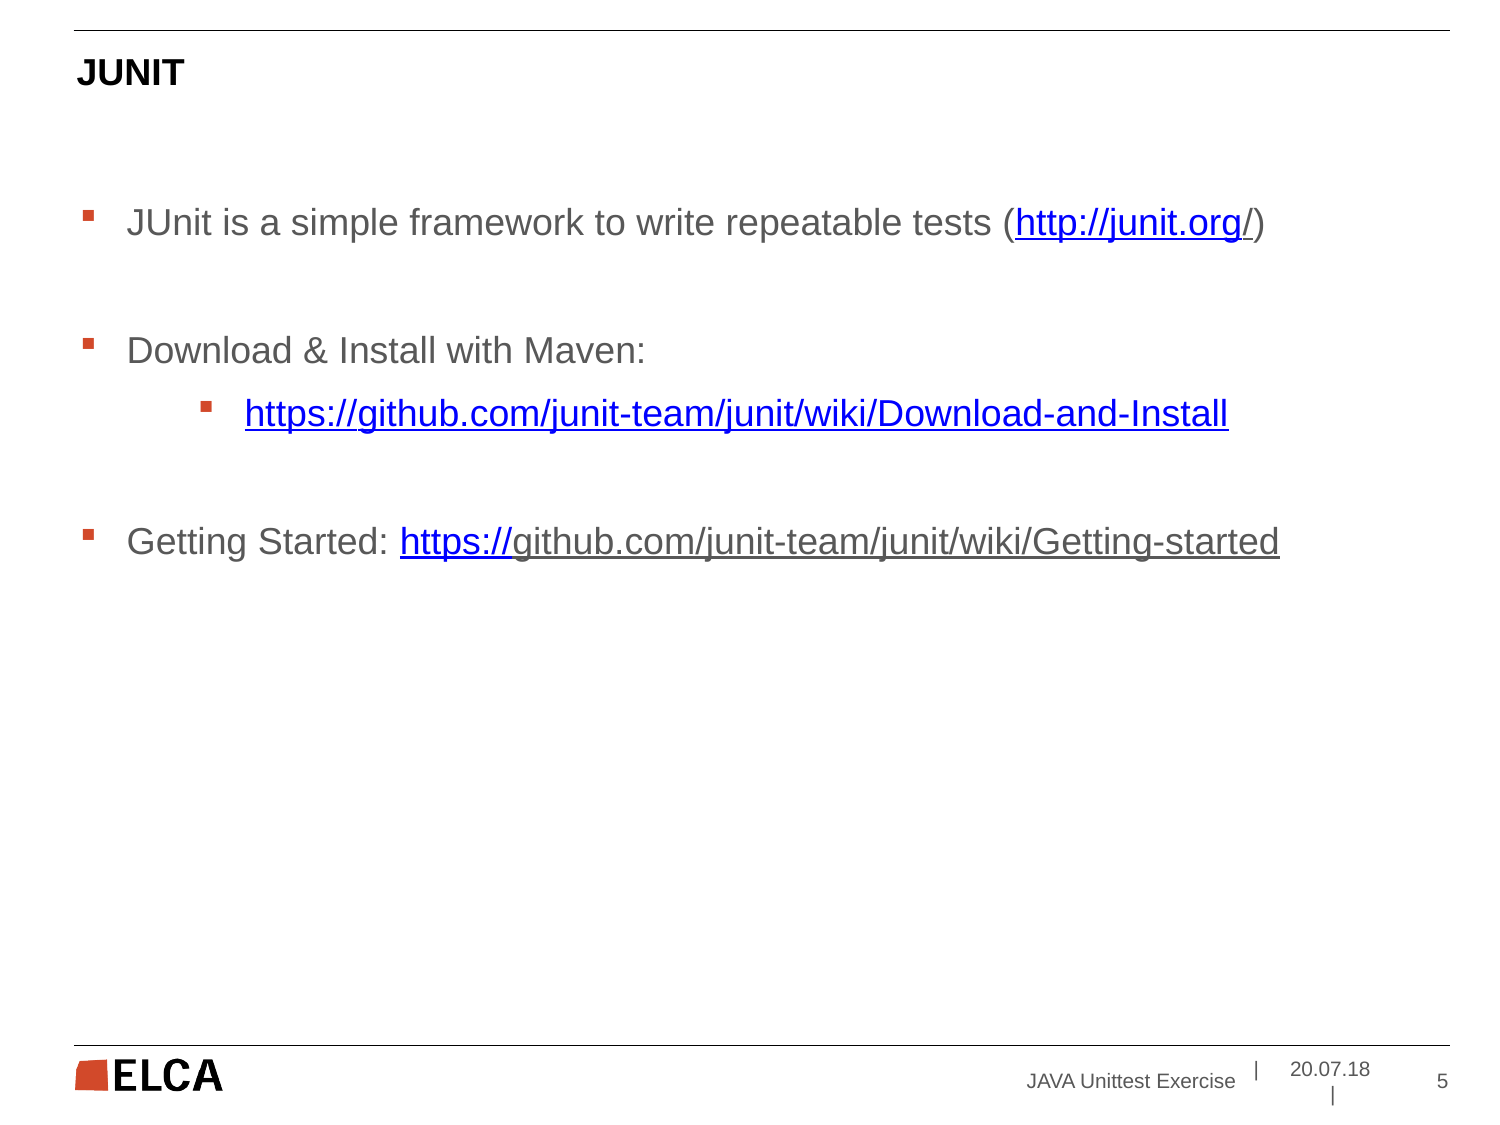

# JUnit

JUnit is a simple framework to write repeatable tests (http://junit.org/)

Download & Install with Maven:
https://github.com/junit-team/junit/wiki/Download-and-Install

Getting Started: https://github.com/junit-team/junit/wiki/Getting-started
JAVA Unittest Exercise
| 	20.07.18	 |
5